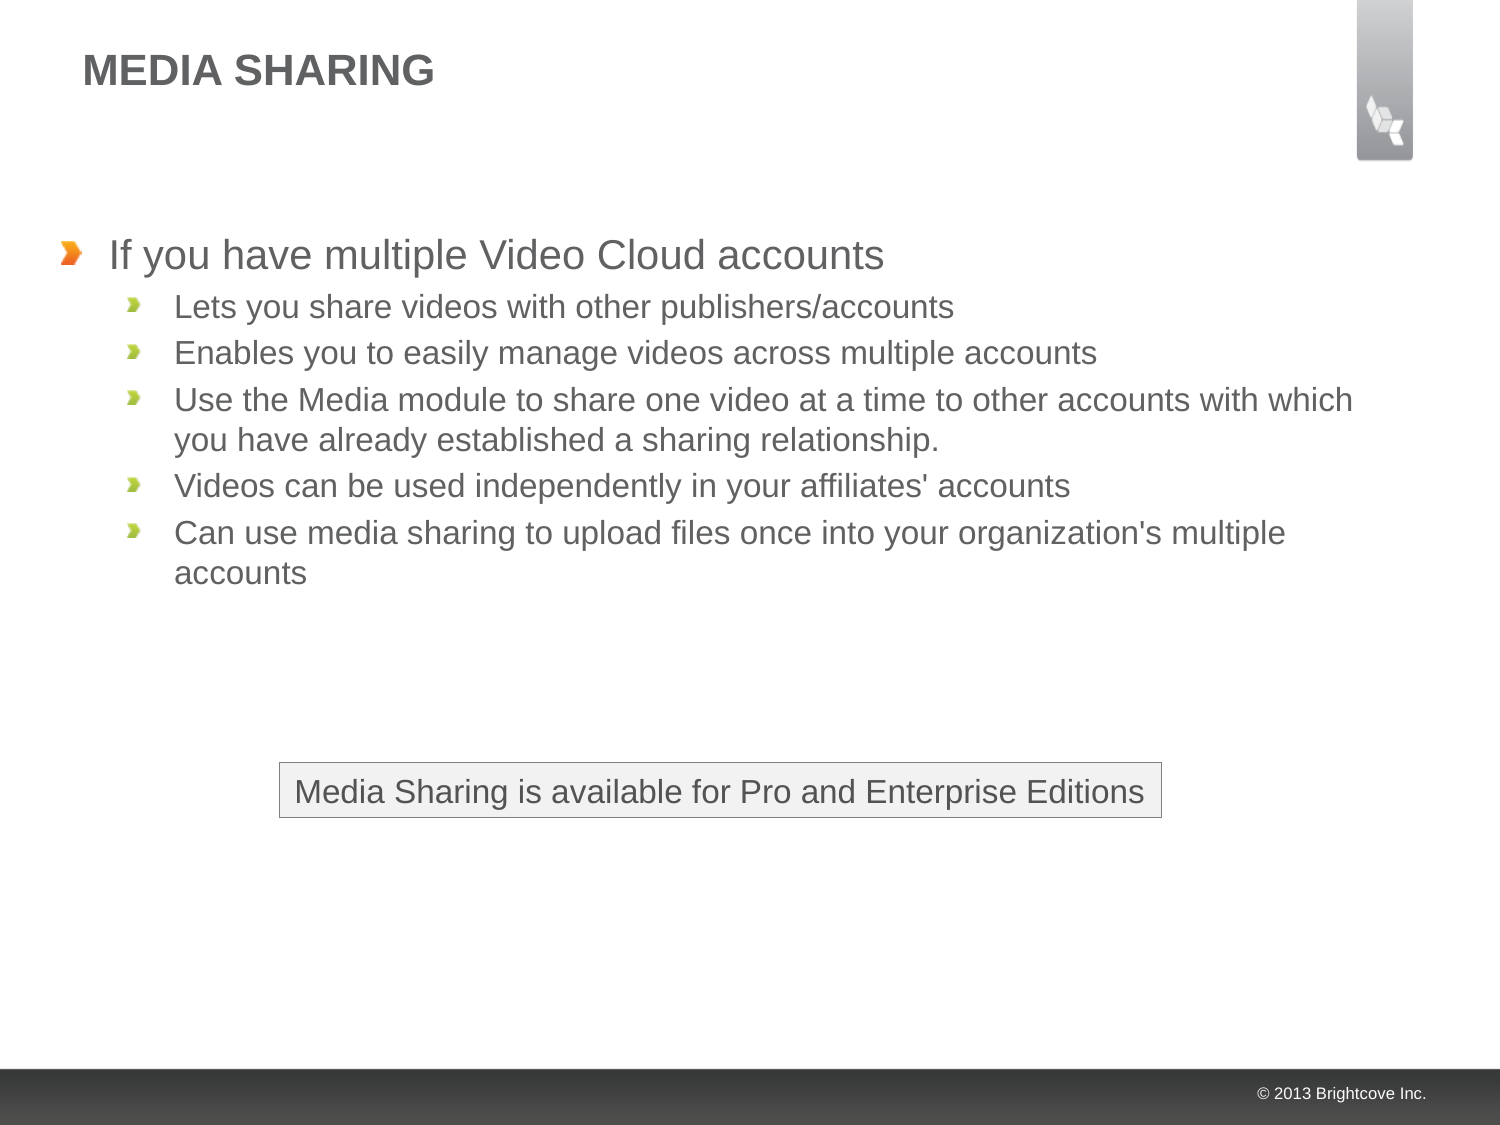

# Media Sharing
If you have multiple Video Cloud accounts
Lets you share videos with other publishers/accounts
Enables you to easily manage videos across multiple accounts
Use the Media module to share one video at a time to other accounts with which you have already established a sharing relationship.
Videos can be used independently in your affiliates' accounts
Can use media sharing to upload files once into your organization's multiple accounts
Media Sharing is available for Pro and Enterprise Editions